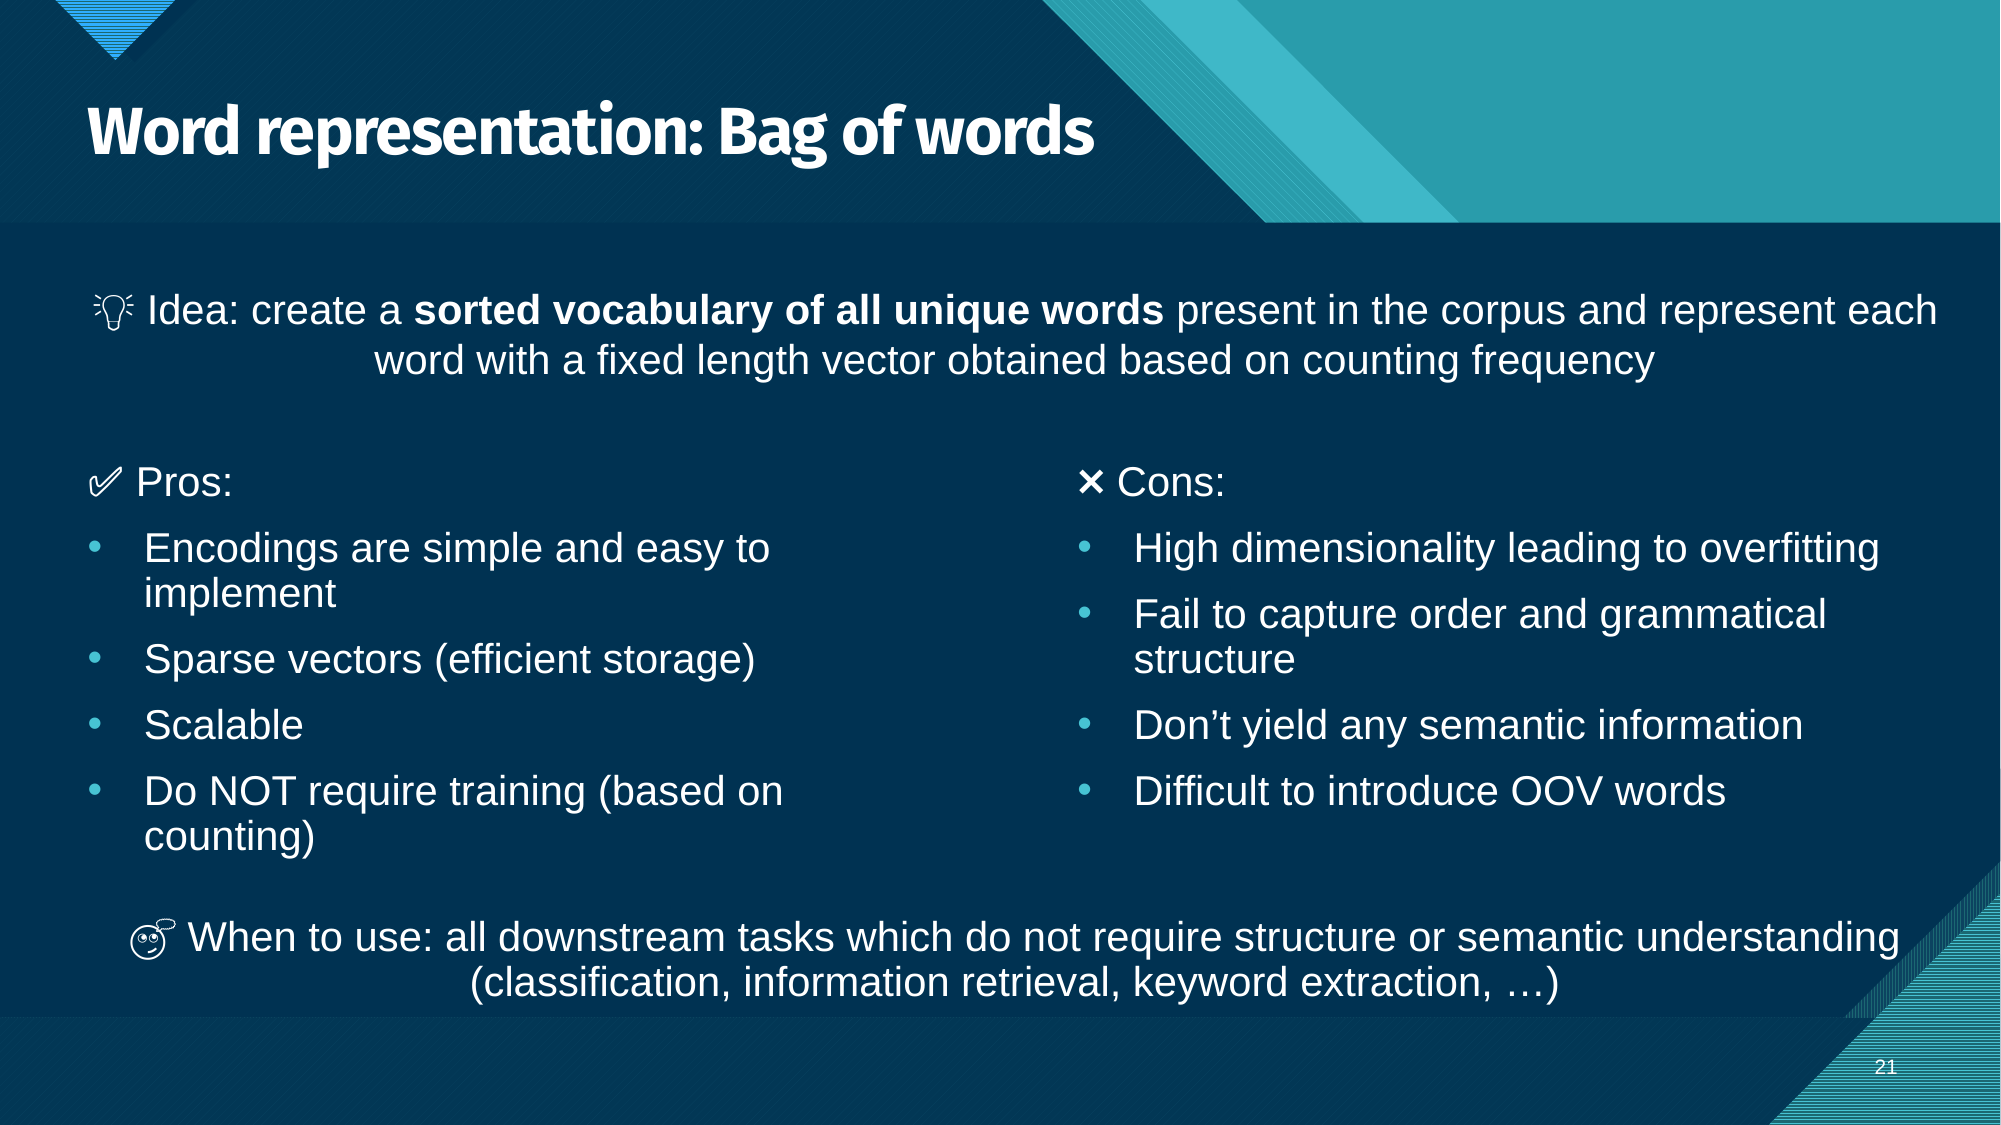

# Word representation: Bag of words
💡 Idea: create a sorted vocabulary of all unique words present in the corpus and represent each word with a fixed length vector obtained based on counting frequency
✅ Pros:
Encodings are simple and easy to implement
Sparse vectors (efficient storage)
Scalable
Do NOT require training (based on counting)
❌ Cons:
High dimensionality leading to overfitting
Fail to capture order and grammatical structure
Don’t yield any semantic information
Difficult to introduce OOV words

🤔 When to use: all downstream tasks which do not require structure or semantic understanding (classification, information retrieval, keyword extraction, …)
21